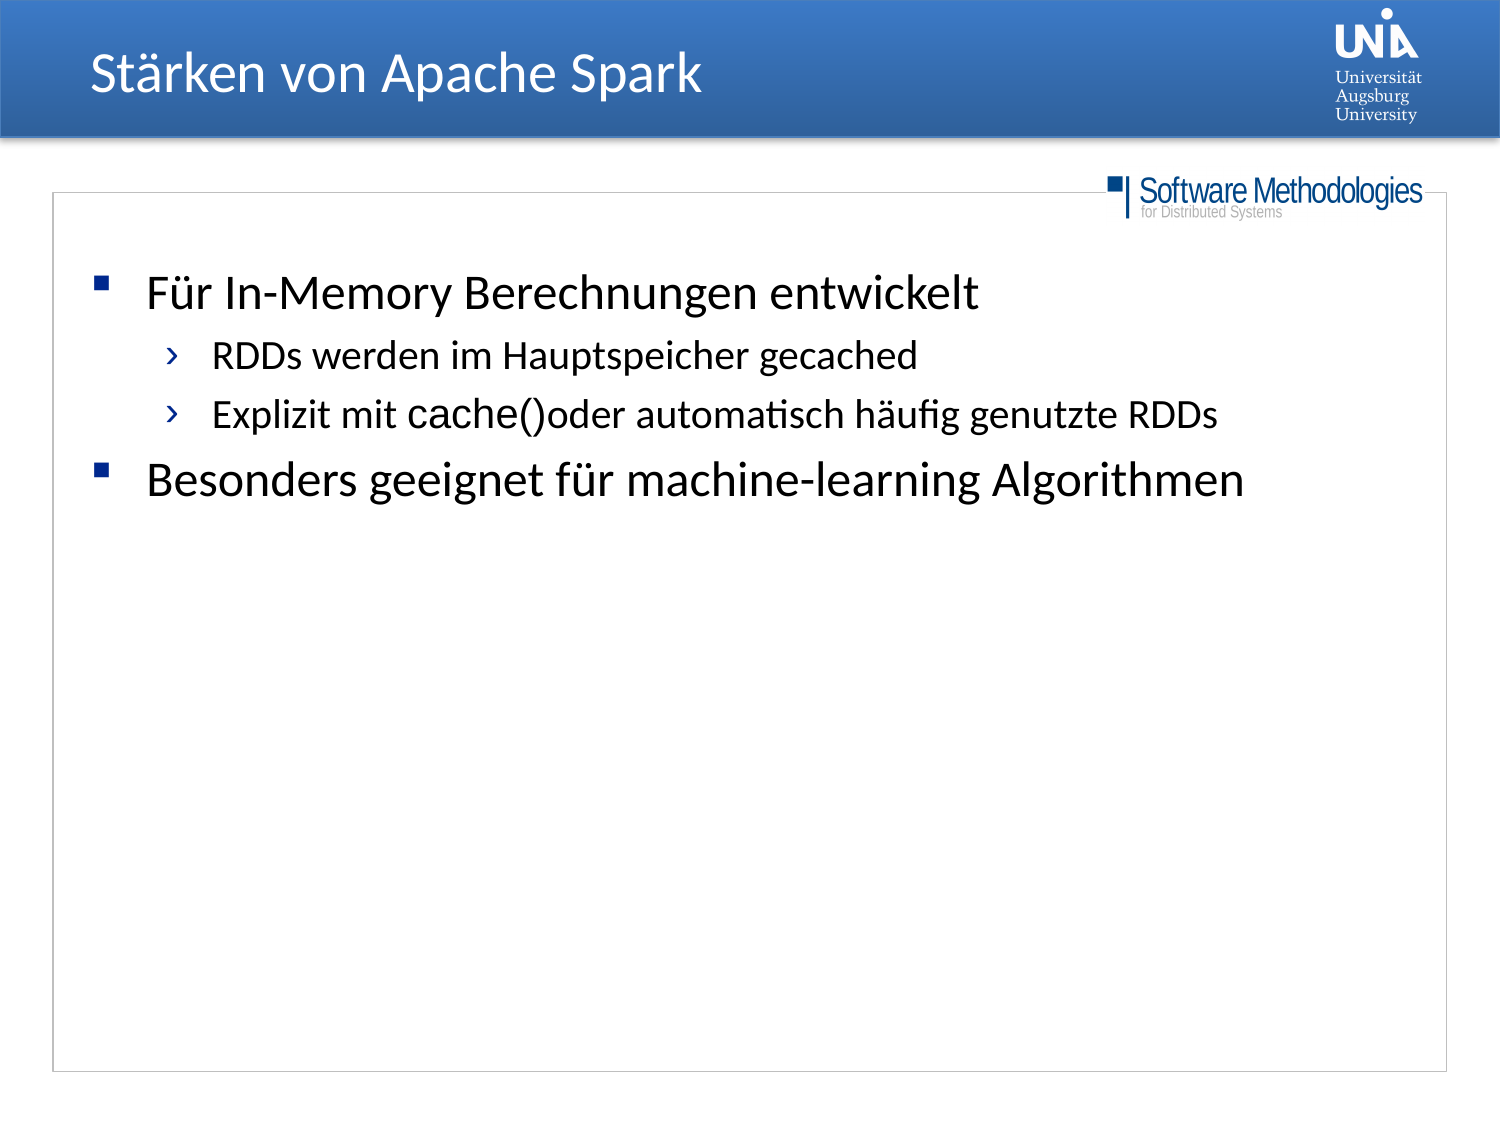

# Stärken von Apache Spark
Für In-Memory Berechnungen entwickelt
RDDs werden im Hauptspeicher gecached
Explizit mit cache()oder automatisch häufig genutzte RDDs
Besonders geeignet für machine-learning Algorithmen